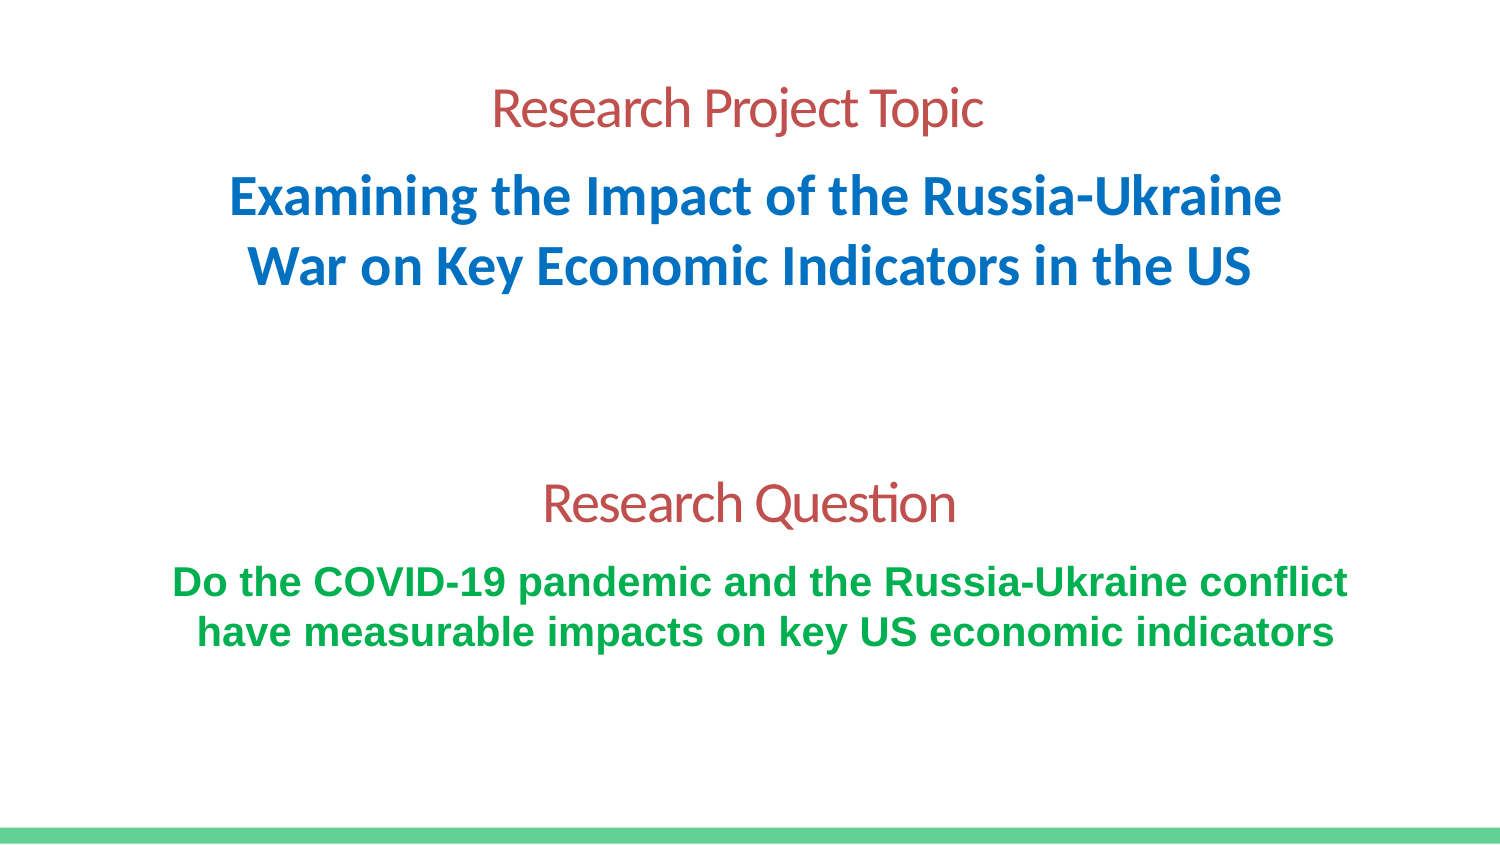

# Research Project Topic

 Examining the Impact of the Russia-Ukraine
 War on Key Economic Indicators in the US
Research Question
Do the COVID-19 pandemic and the Russia-Ukraine conflict
have measurable impacts on key US economic indicators